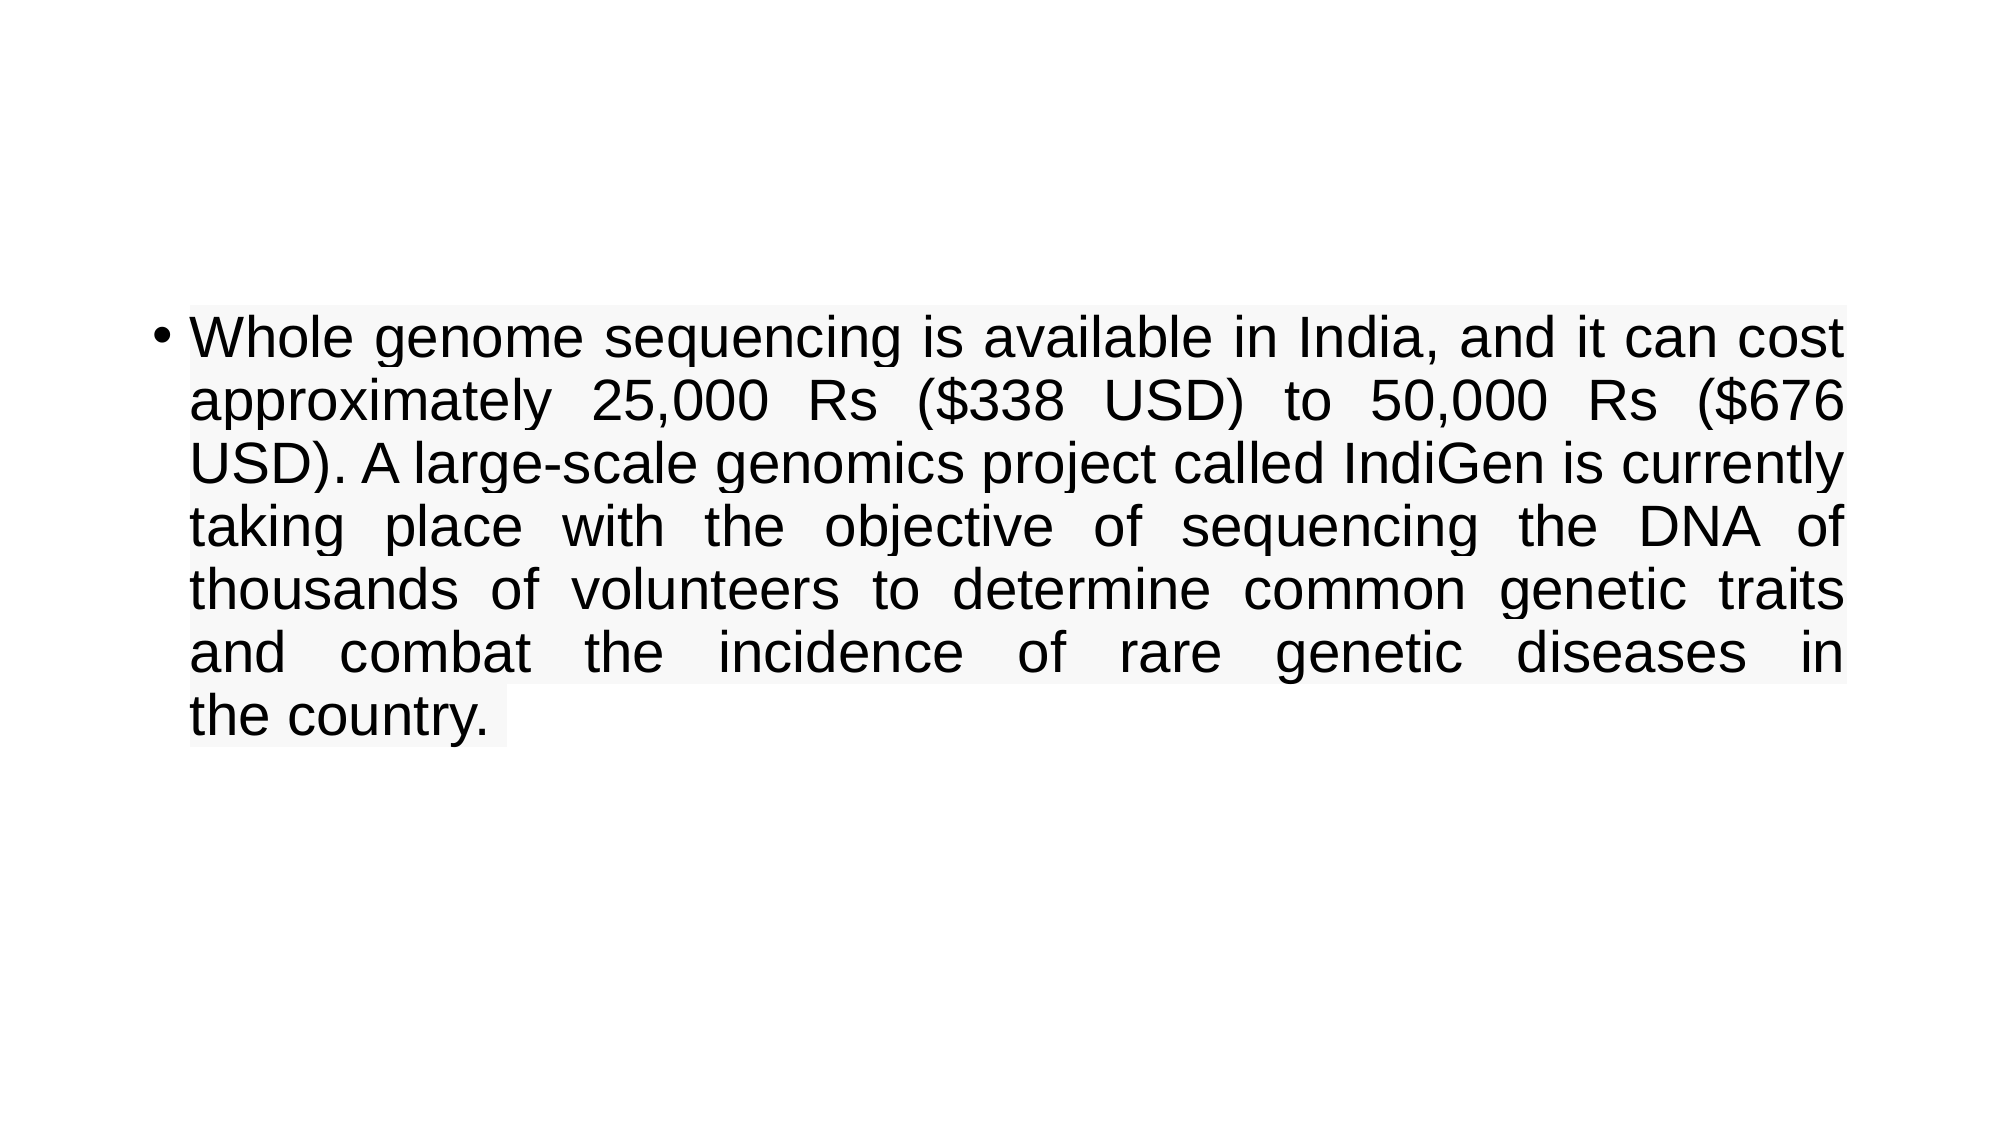

#
Whole genome sequencing is available in India, and it can cost approximately 25,000 Rs ($338 USD) to 50,000 Rs ($676 USD). A large-scale genomics project called IndiGen is currently taking place with the objective of sequencing the DNA of thousands of volunteers to determine common genetic traits and combat the incidence of rare genetic diseases in the country.